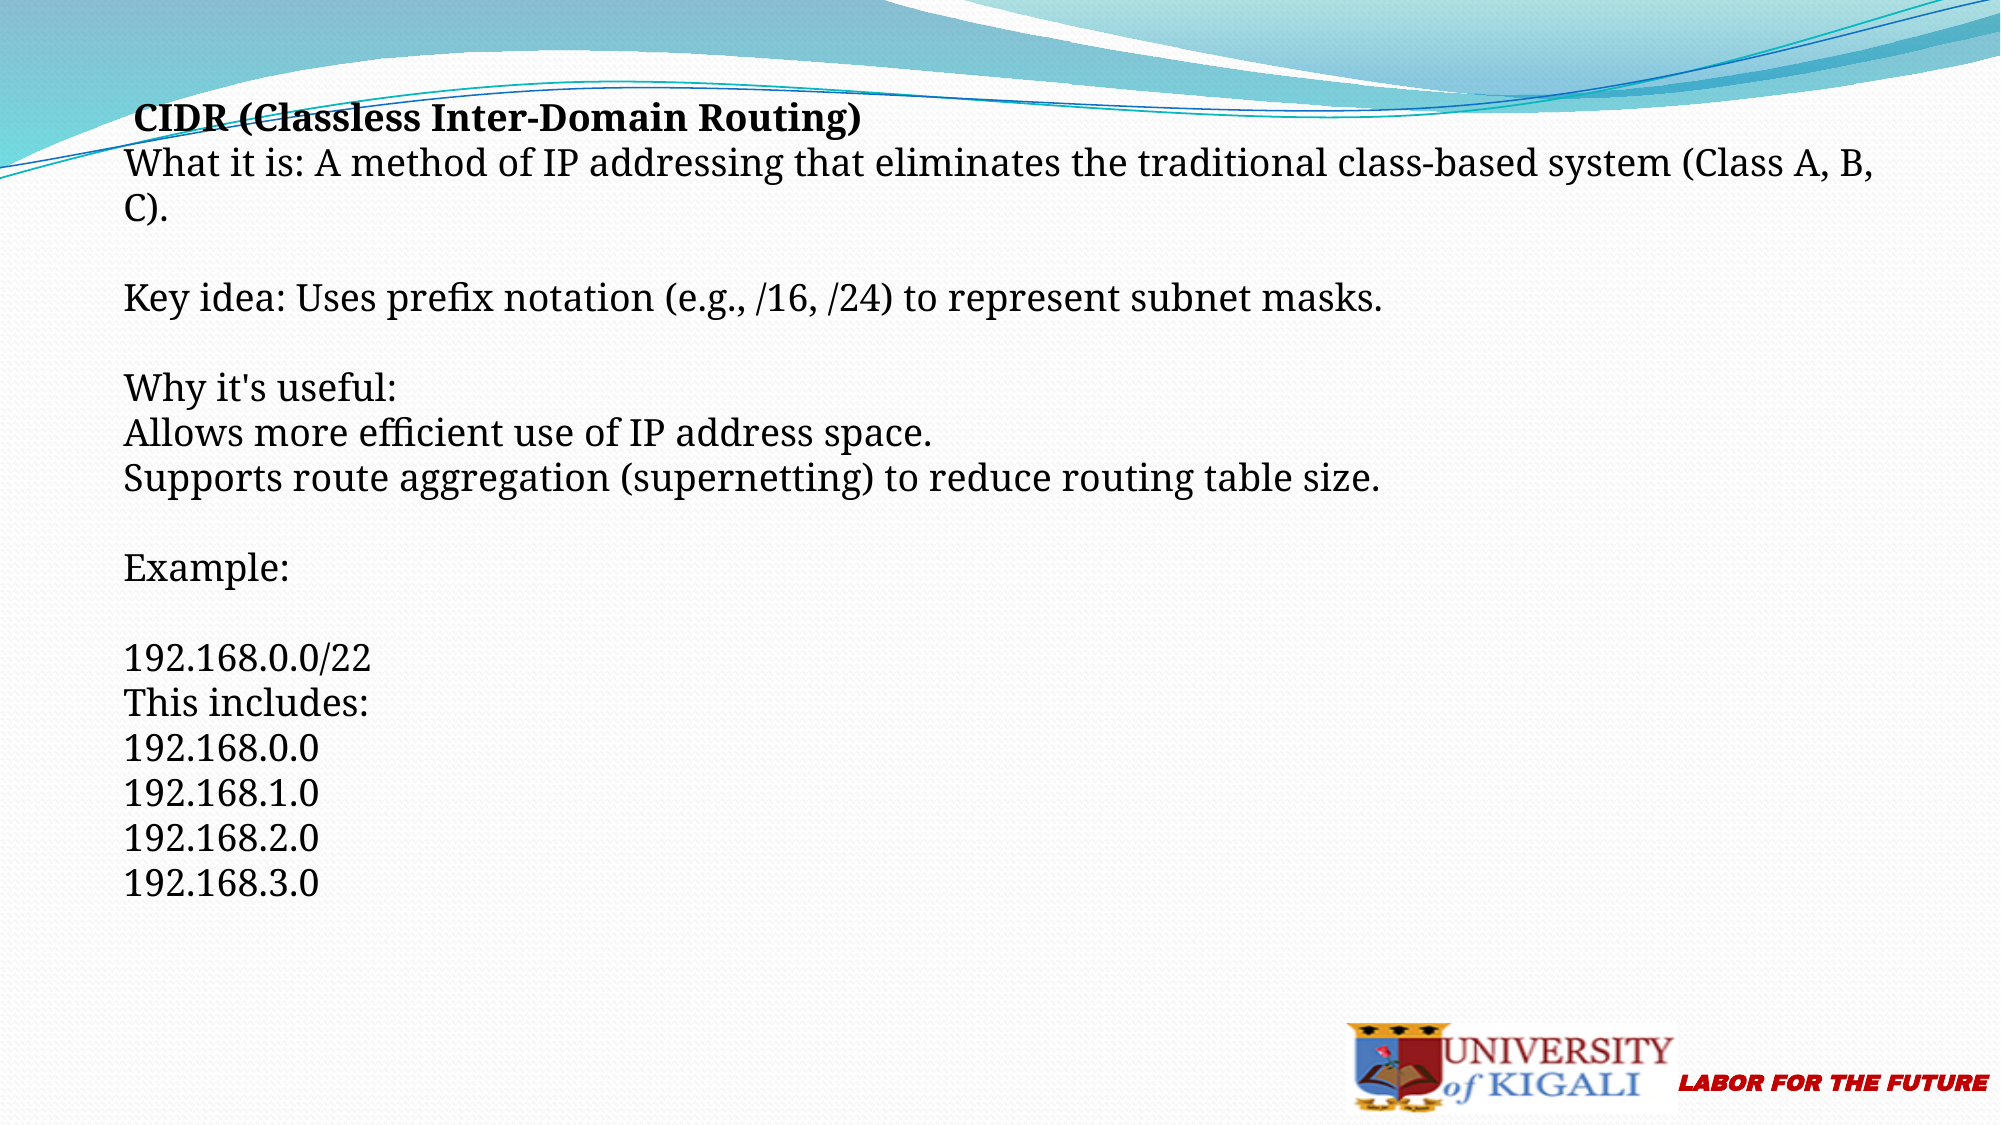

CIDR (Classless Inter-Domain Routing)
What it is: A method of IP addressing that eliminates the traditional class-based system (Class A, B, C).

Key idea: Uses prefix notation (e.g., /16, /24) to represent subnet masks.

Why it's useful:
Allows more efficient use of IP address space.
Supports route aggregation (supernetting) to reduce routing table size.

Example:

192.168.0.0/22
This includes:
192.168.0.0
192.168.1.0
192.168.2.0
192.168.3.0

LABOR FOR THE FUTURE